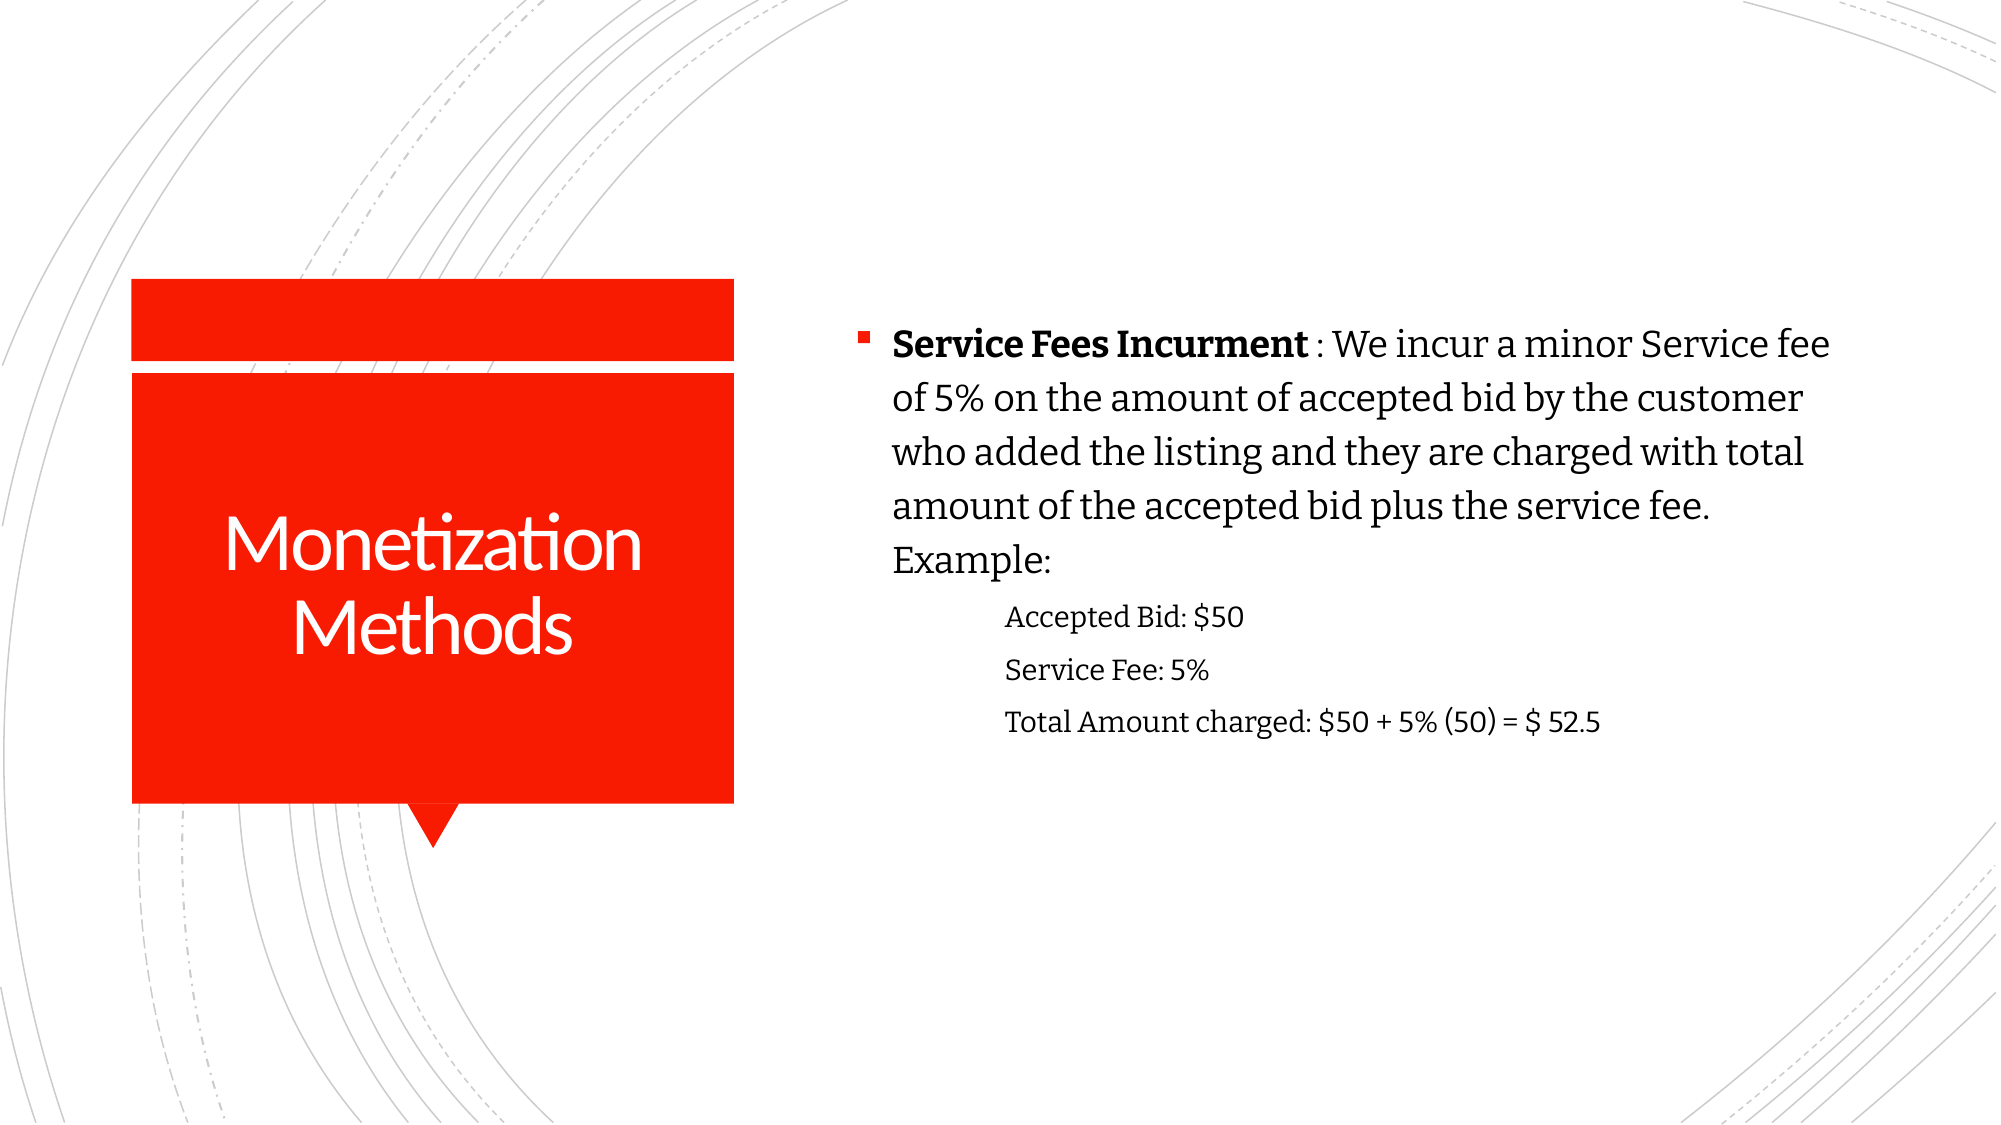

Service Fees Incurment : We incur a minor Service fee of 5% on the amount of accepted bid by the customer who added the listing and they are charged with total amount of the accepted bid plus the service fee. Example:
Accepted Bid: $50
Service Fee: 5%
Total Amount charged: $50 + 5% (50) = $ 52.5

# Monetization Methods